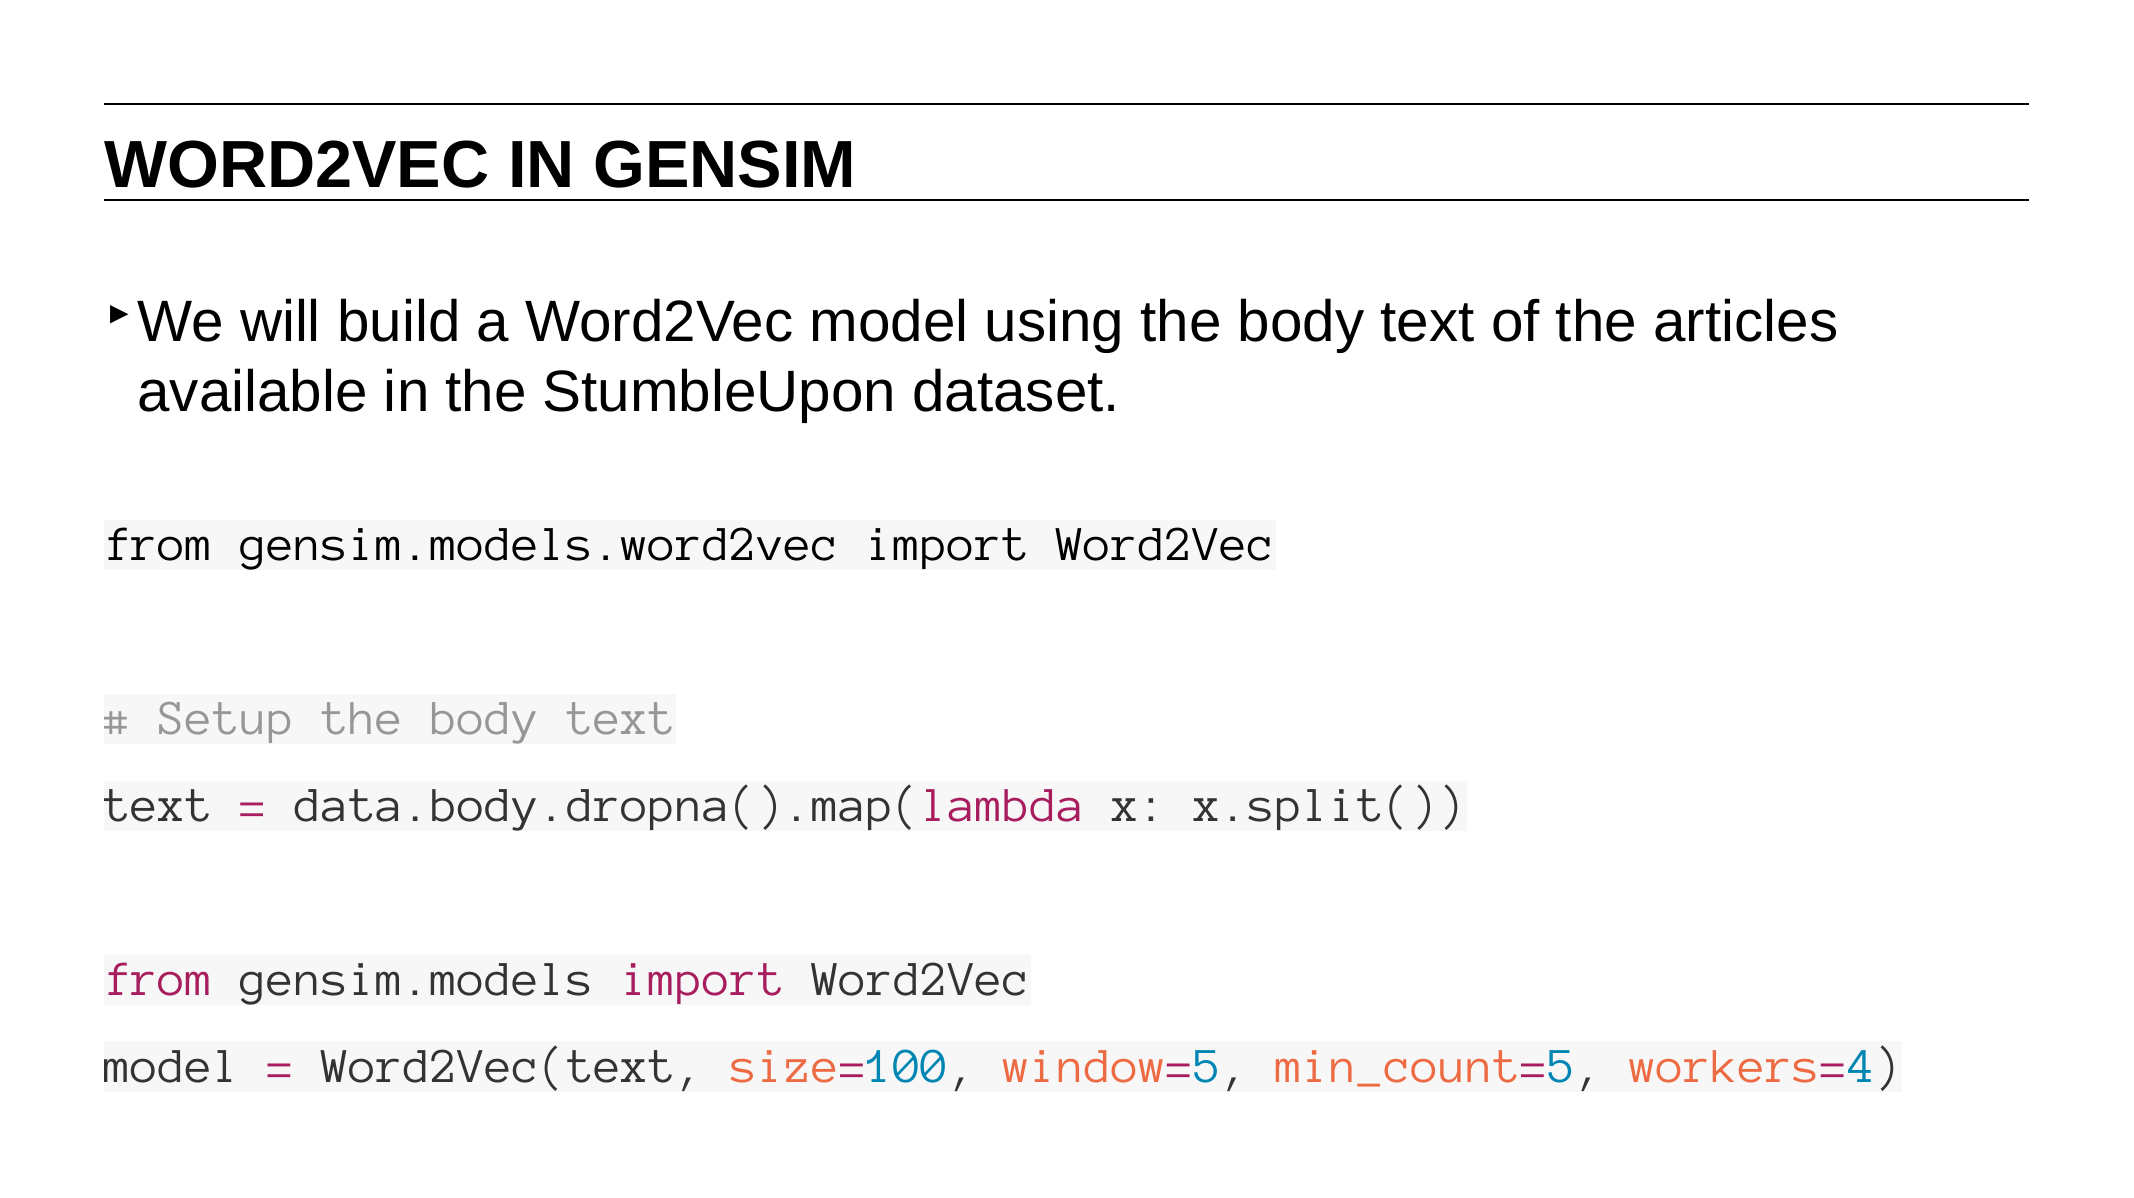

WORD2VEC IN GENSIM

We will build a Word2Vec model using the body text of the articles available in the StumbleUpon dataset.

from gensim.models.word2vec import Word2Vec

# Setup the body text text = data.body.dropna().map(lambda x: x.split()) from gensim.models import Word2Vec model = Word2Vec(text, size=100, window=5, min_count=5, workers=4)